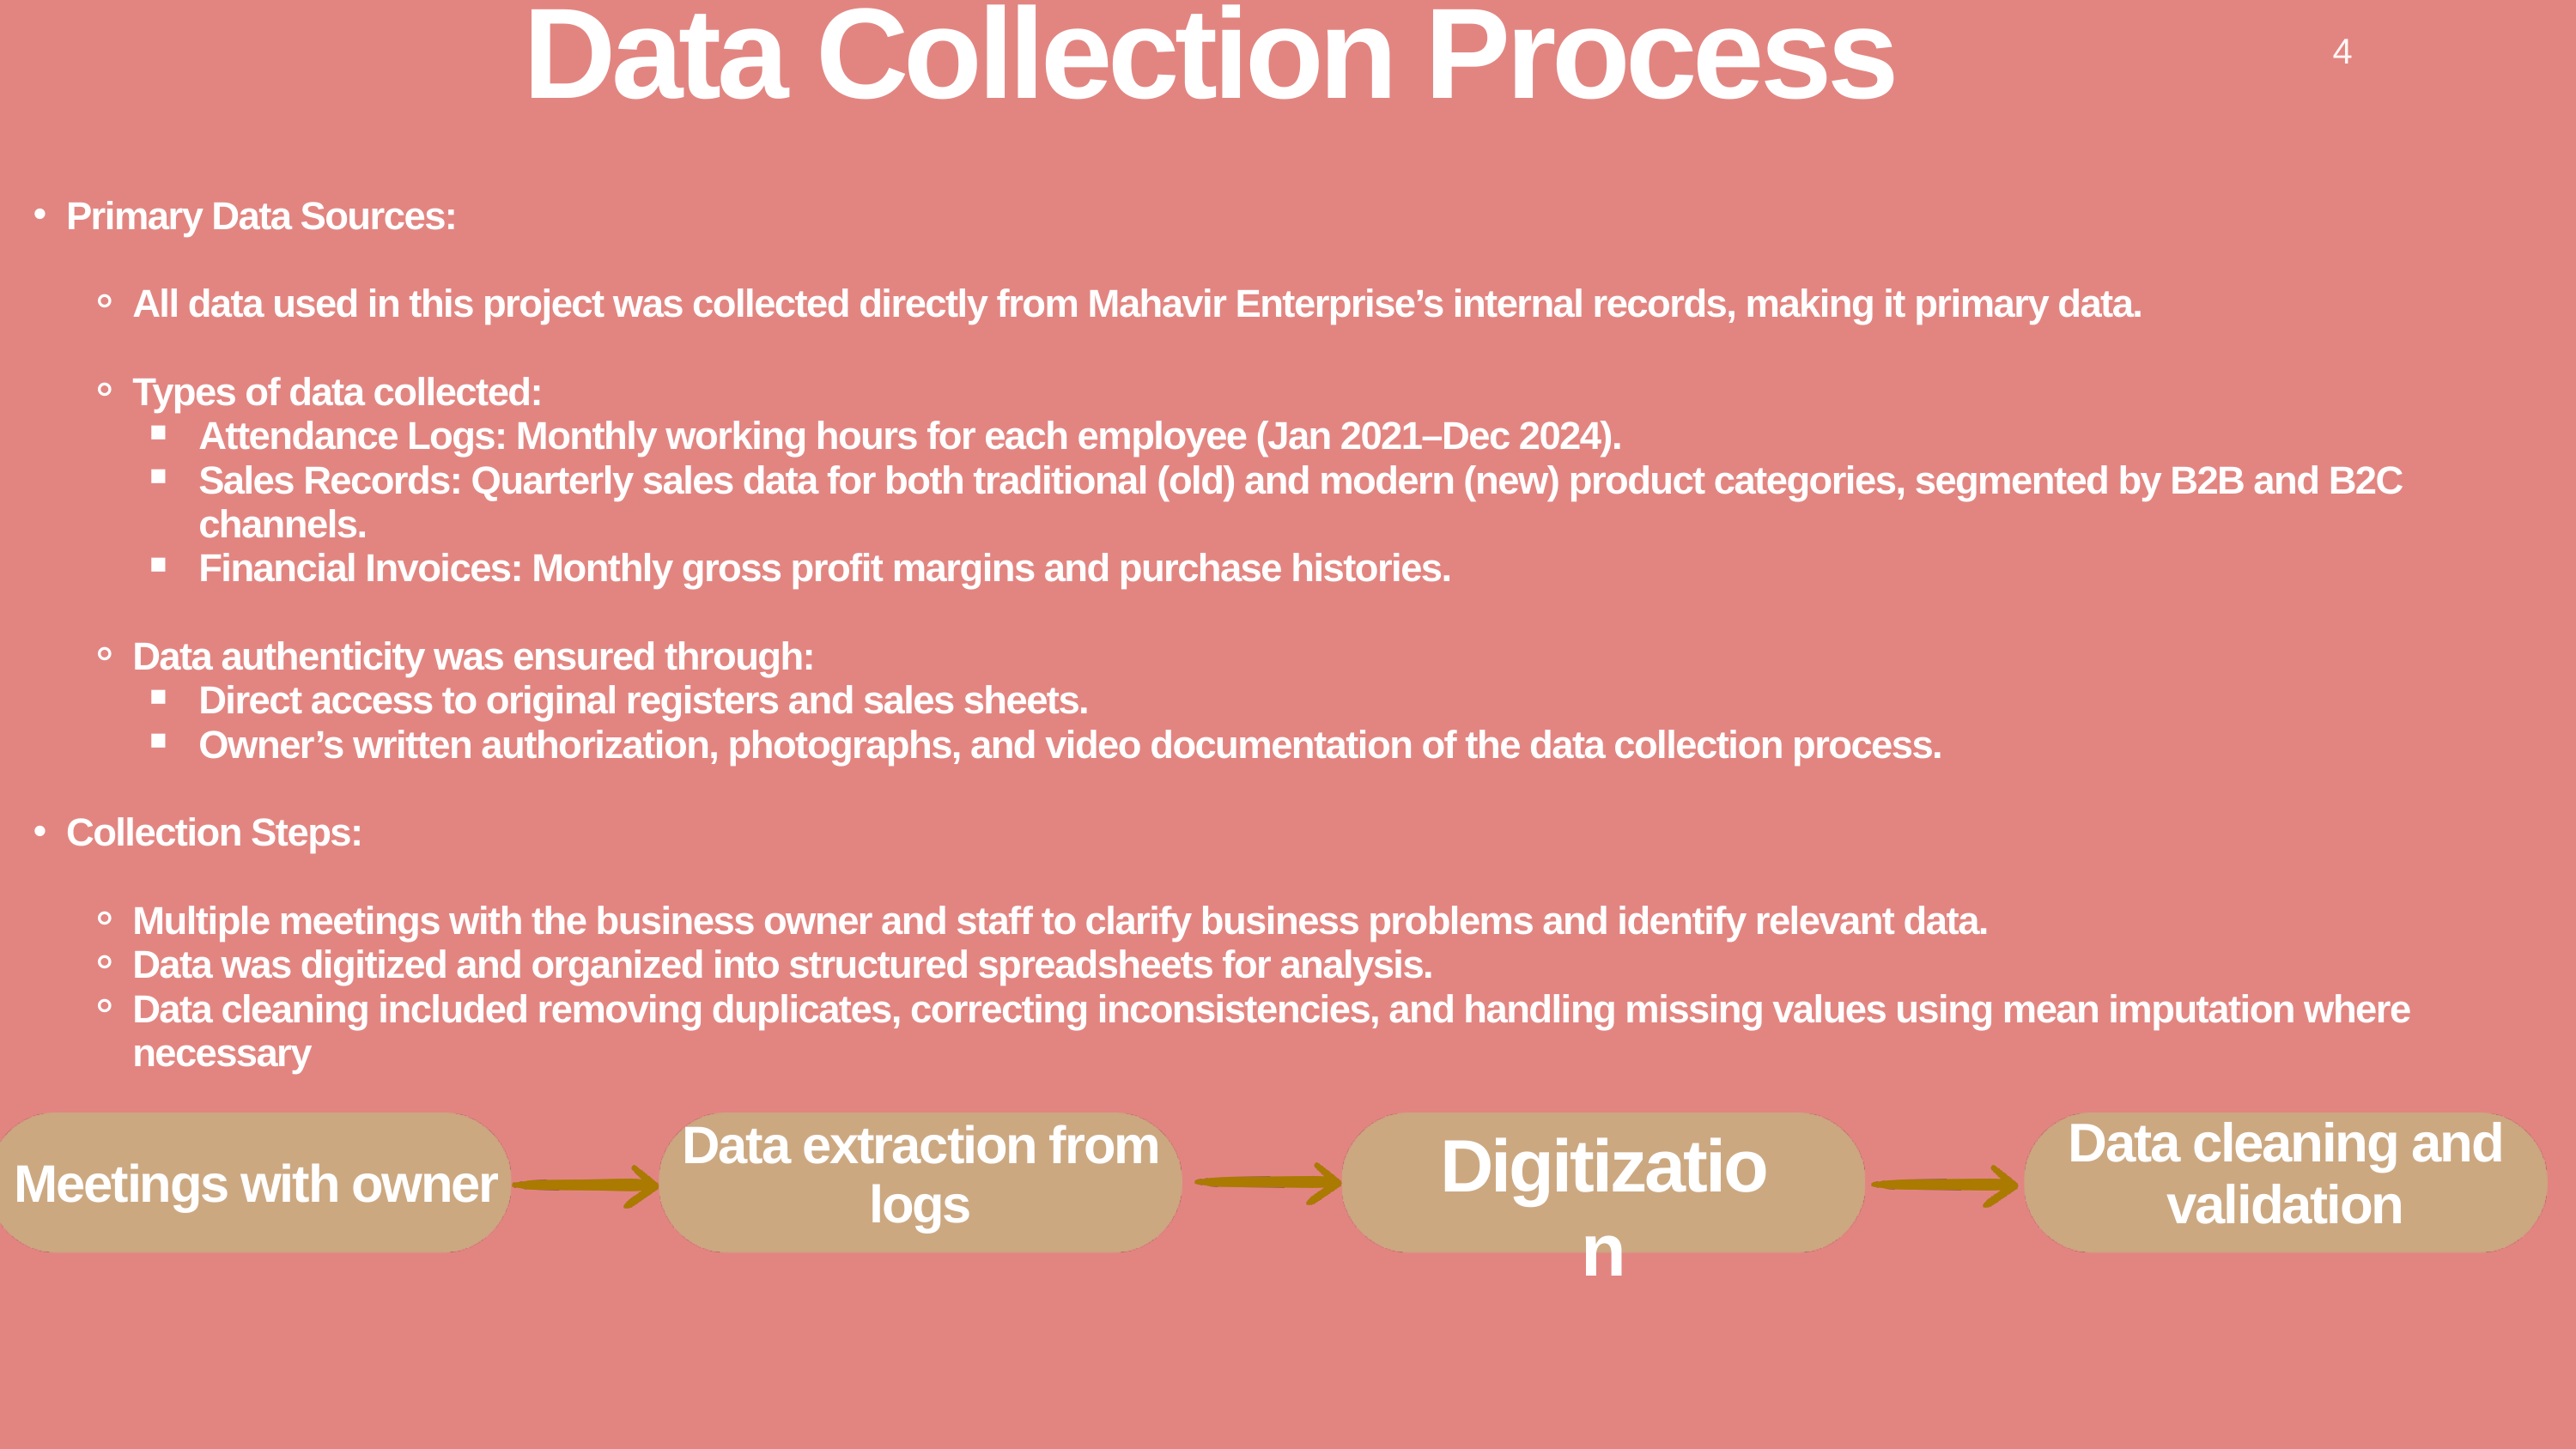

Data Collection Process

4
Primary Data Sources:

All data used in this project was collected directly from Mahavir Enterprise’s internal records, making it primary data.

Types of data collected:
Attendance Logs: Monthly working hours for each employee (Jan 2021–Dec 2024).
Sales Records: Quarterly sales data for both traditional (old) and modern (new) product categories, segmented by B2B and B2C channels.
Financial Invoices: Monthly gross profit margins and purchase histories.

Data authenticity was ensured through:
Direct access to original registers and sales sheets.
Owner’s written authorization, photographs, and video documentation of the data collection process.

Collection Steps:

Multiple meetings with the business owner and staff to clarify business problems and identify relevant data.
Data was digitized and organized into structured spreadsheets for analysis.
Data cleaning included removing duplicates, correcting inconsistencies, and handling missing values using mean imputation where necessary

Data cleaning and validation

Data extraction from logs
Digitization
Meetings with owner